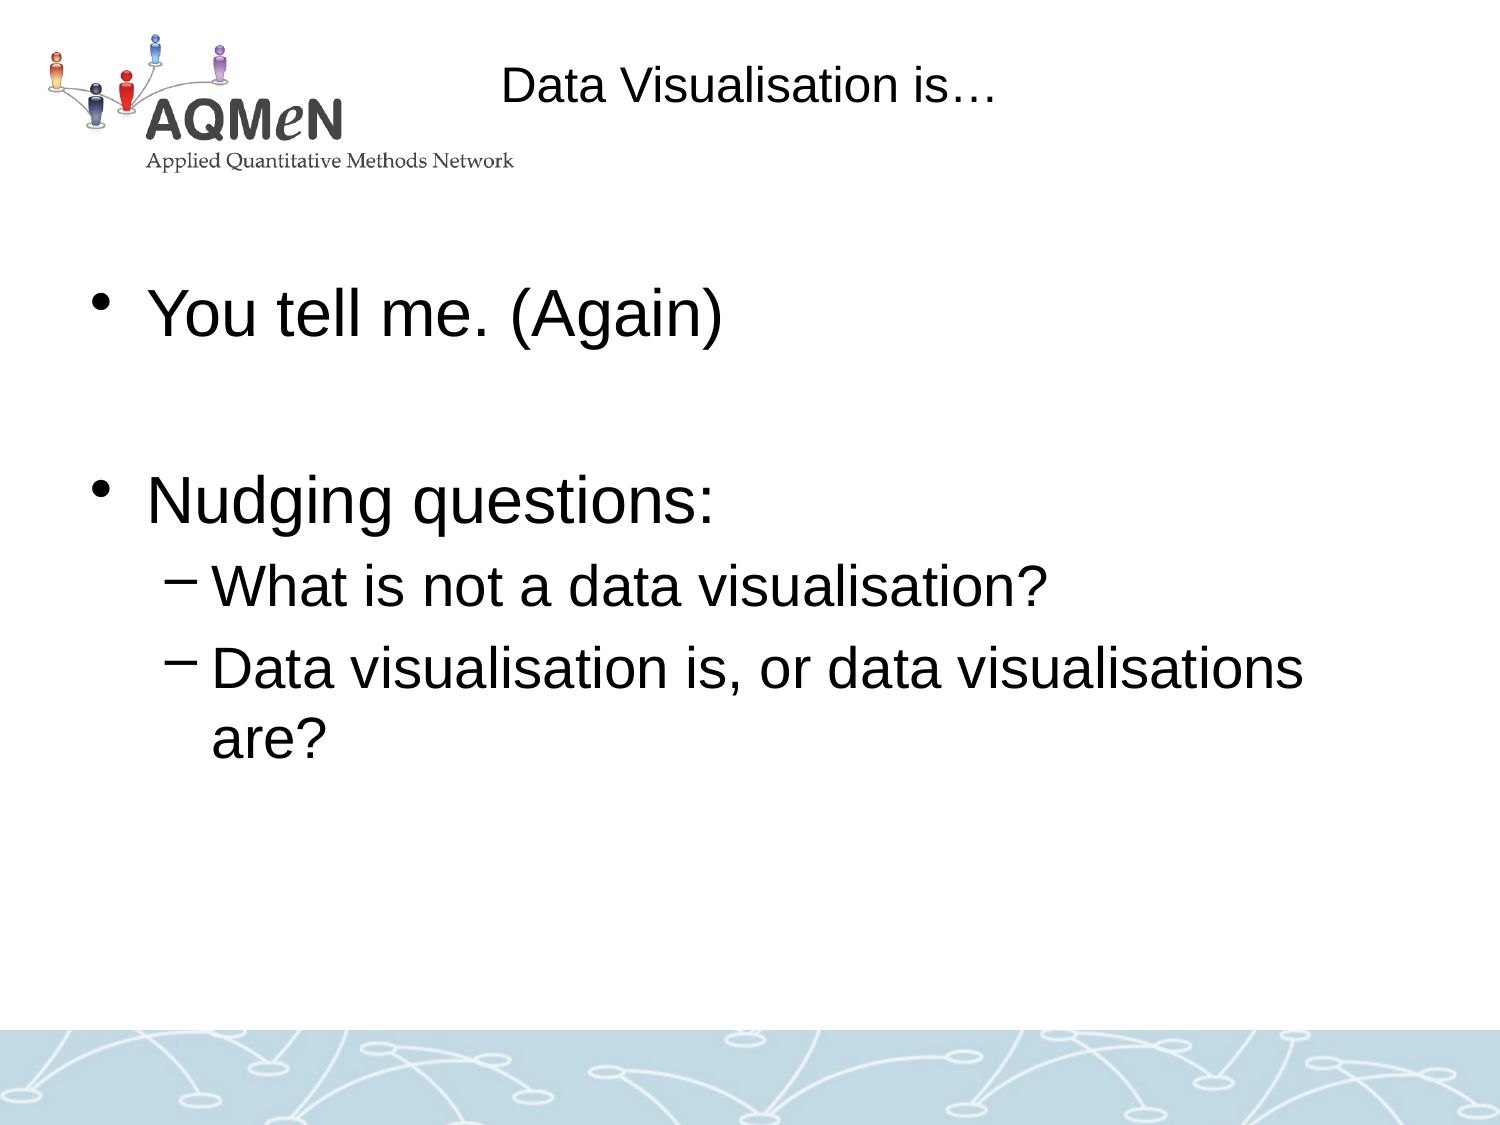

# Data Visualisation is…
You tell me. (Again)

Nudging questions:
What is not a data visualisation?
Data visualisation is, or data visualisations are?